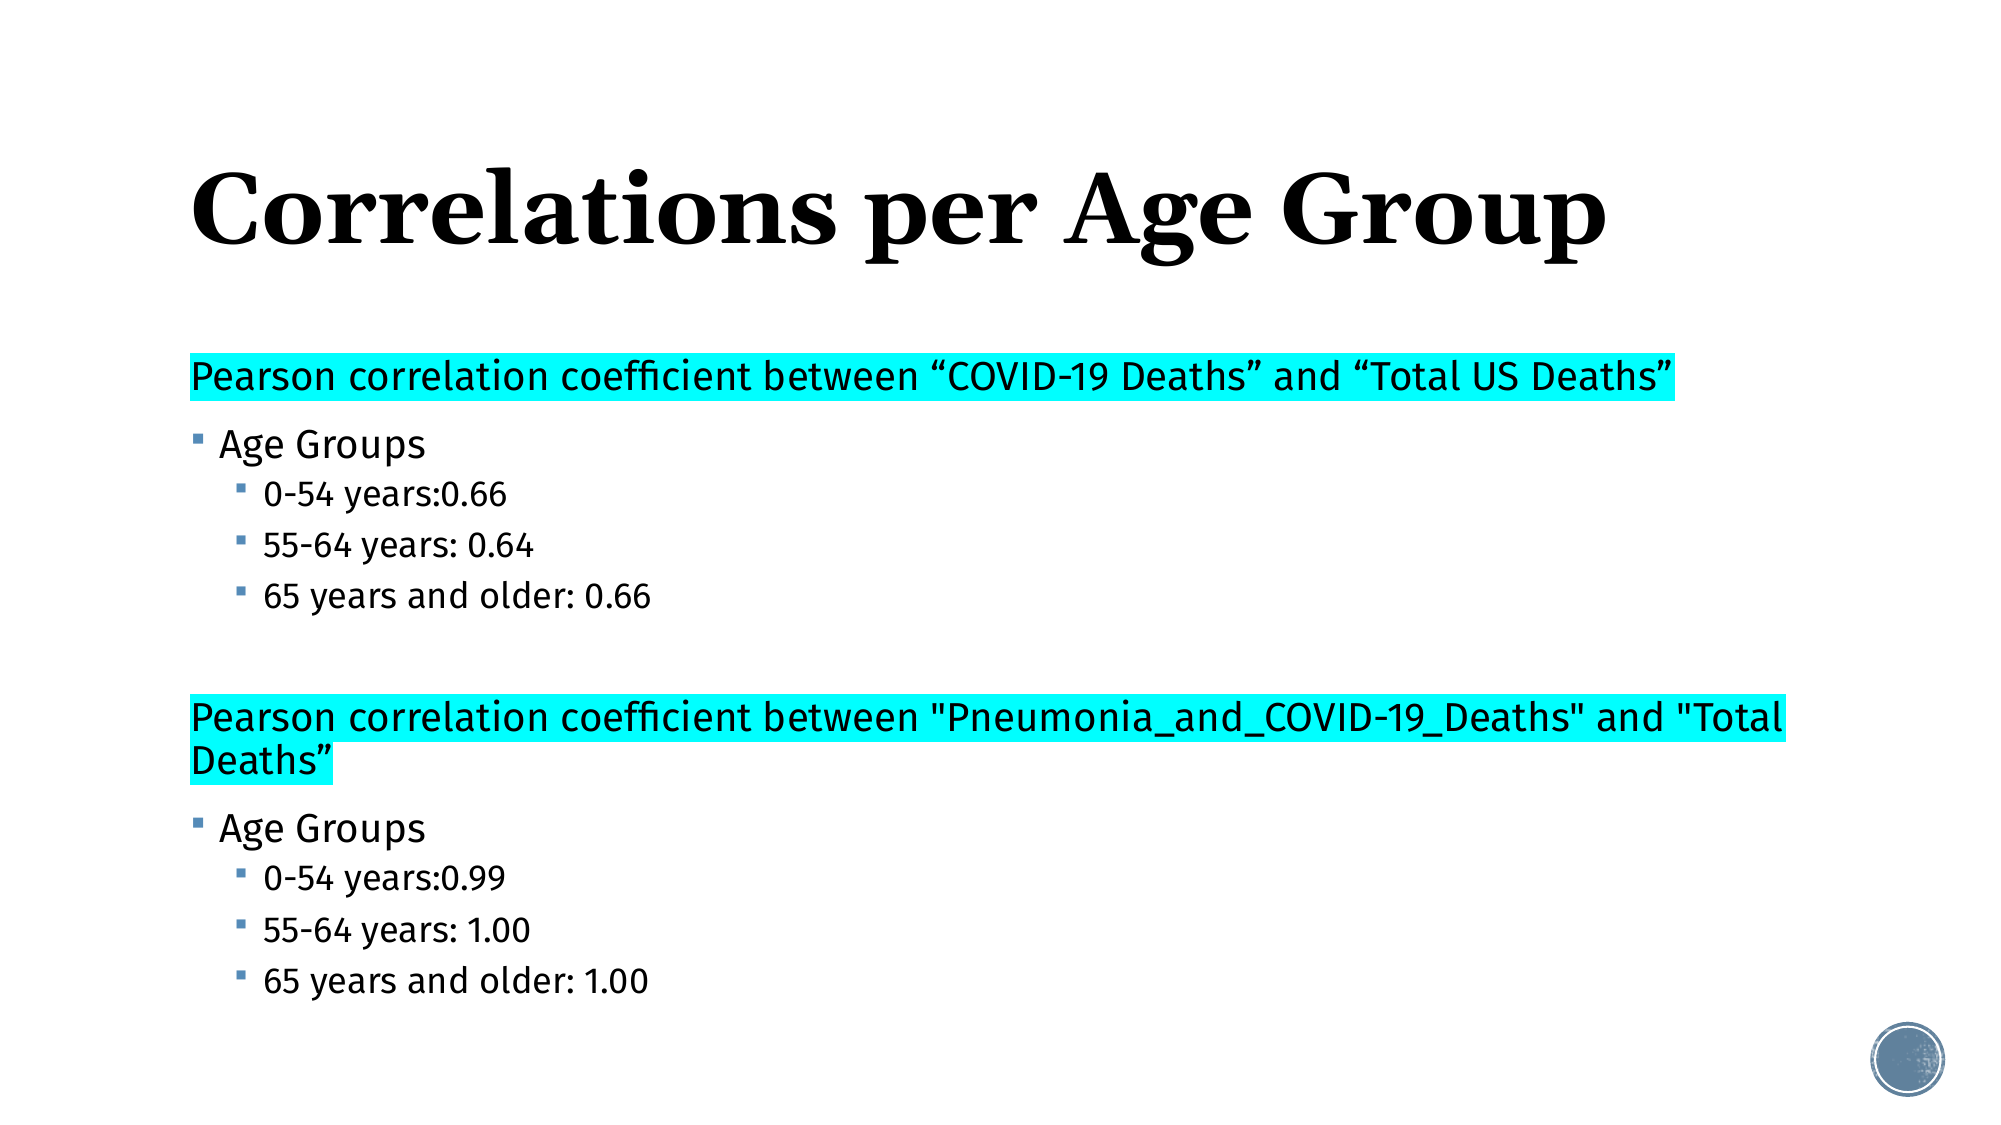

# Correlations per Age Group
Pearson correlation coefficient between “COVID-19 Deaths” and “Total US Deaths”
Age Groups
0-54 years:0.66
55-64 years: 0.64
65 years and older: 0.66

Pearson correlation coefficient between "Pneumonia_and_COVID-19_Deaths" and "Total Deaths”
Age Groups
0-54 years:0.99
55-64 years: 1.00
65 years and older: 1.00